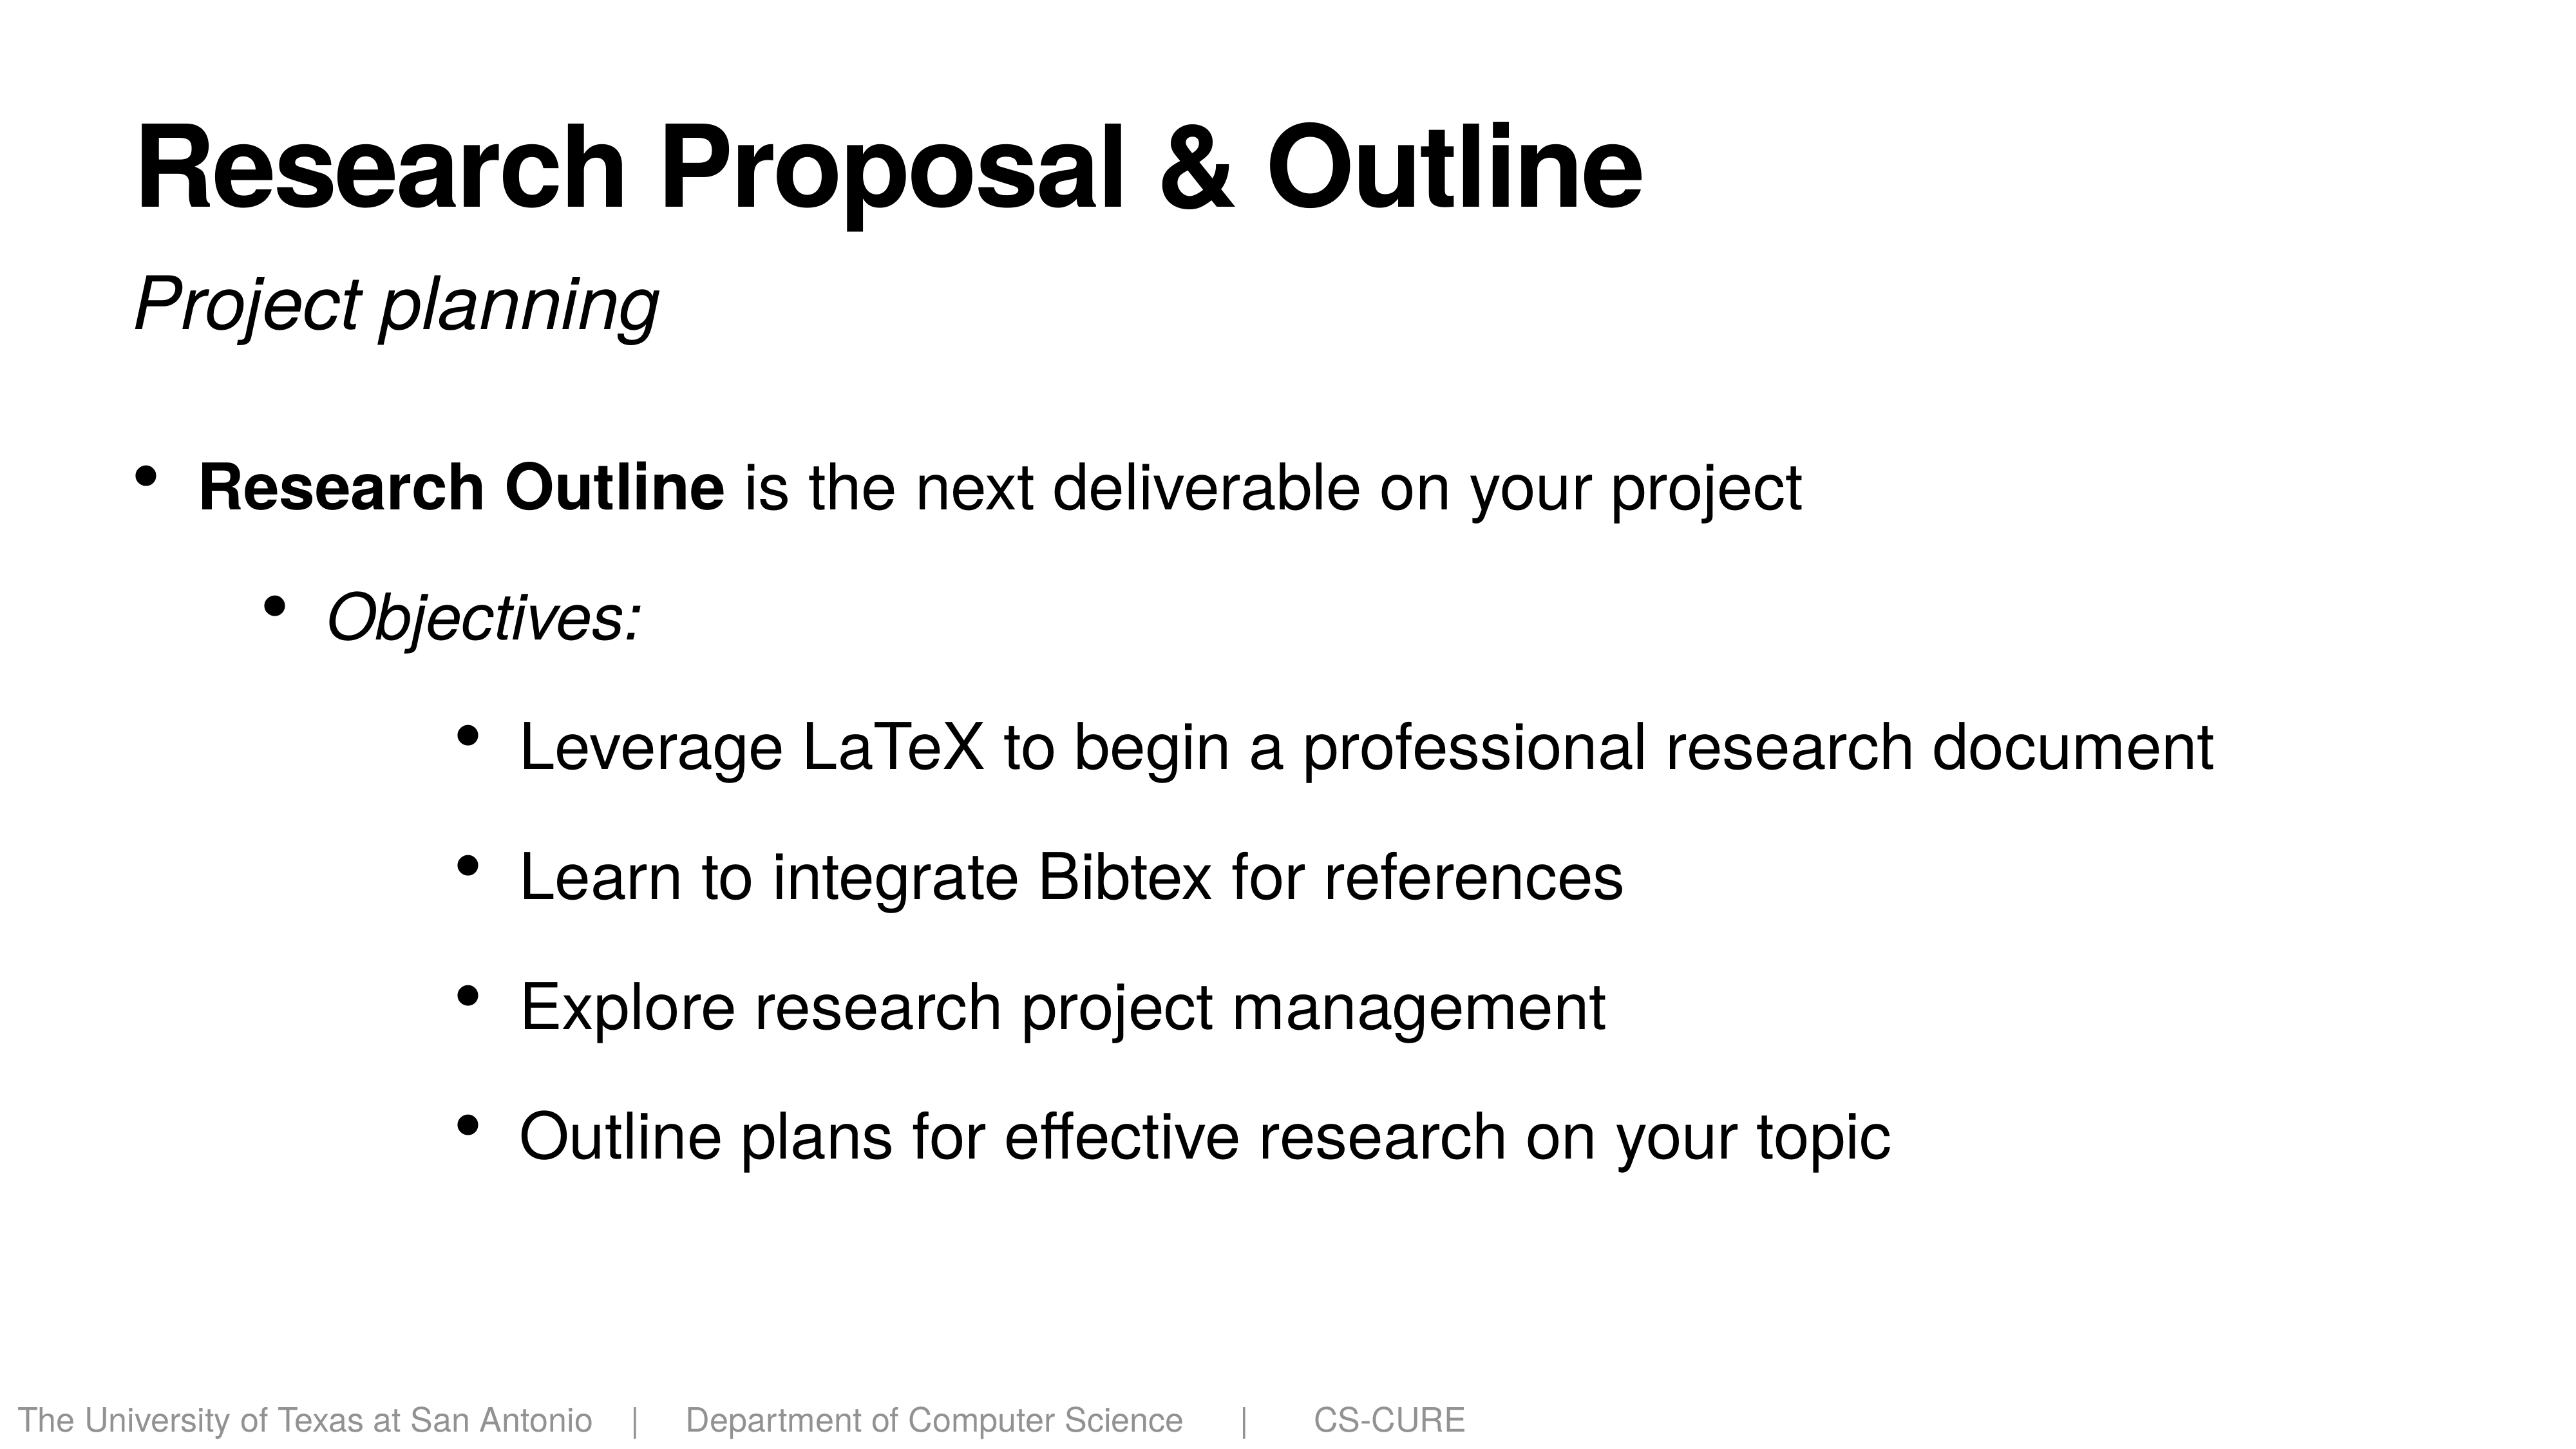

# Research Proposal & Outline
Project planning
Research Outline is the next deliverable on your project
Objectives:
Leverage LaTeX to begin a professional research document
Learn to integrate Bibtex for references
Explore research project management
Outline plans for effective research on your topic
24